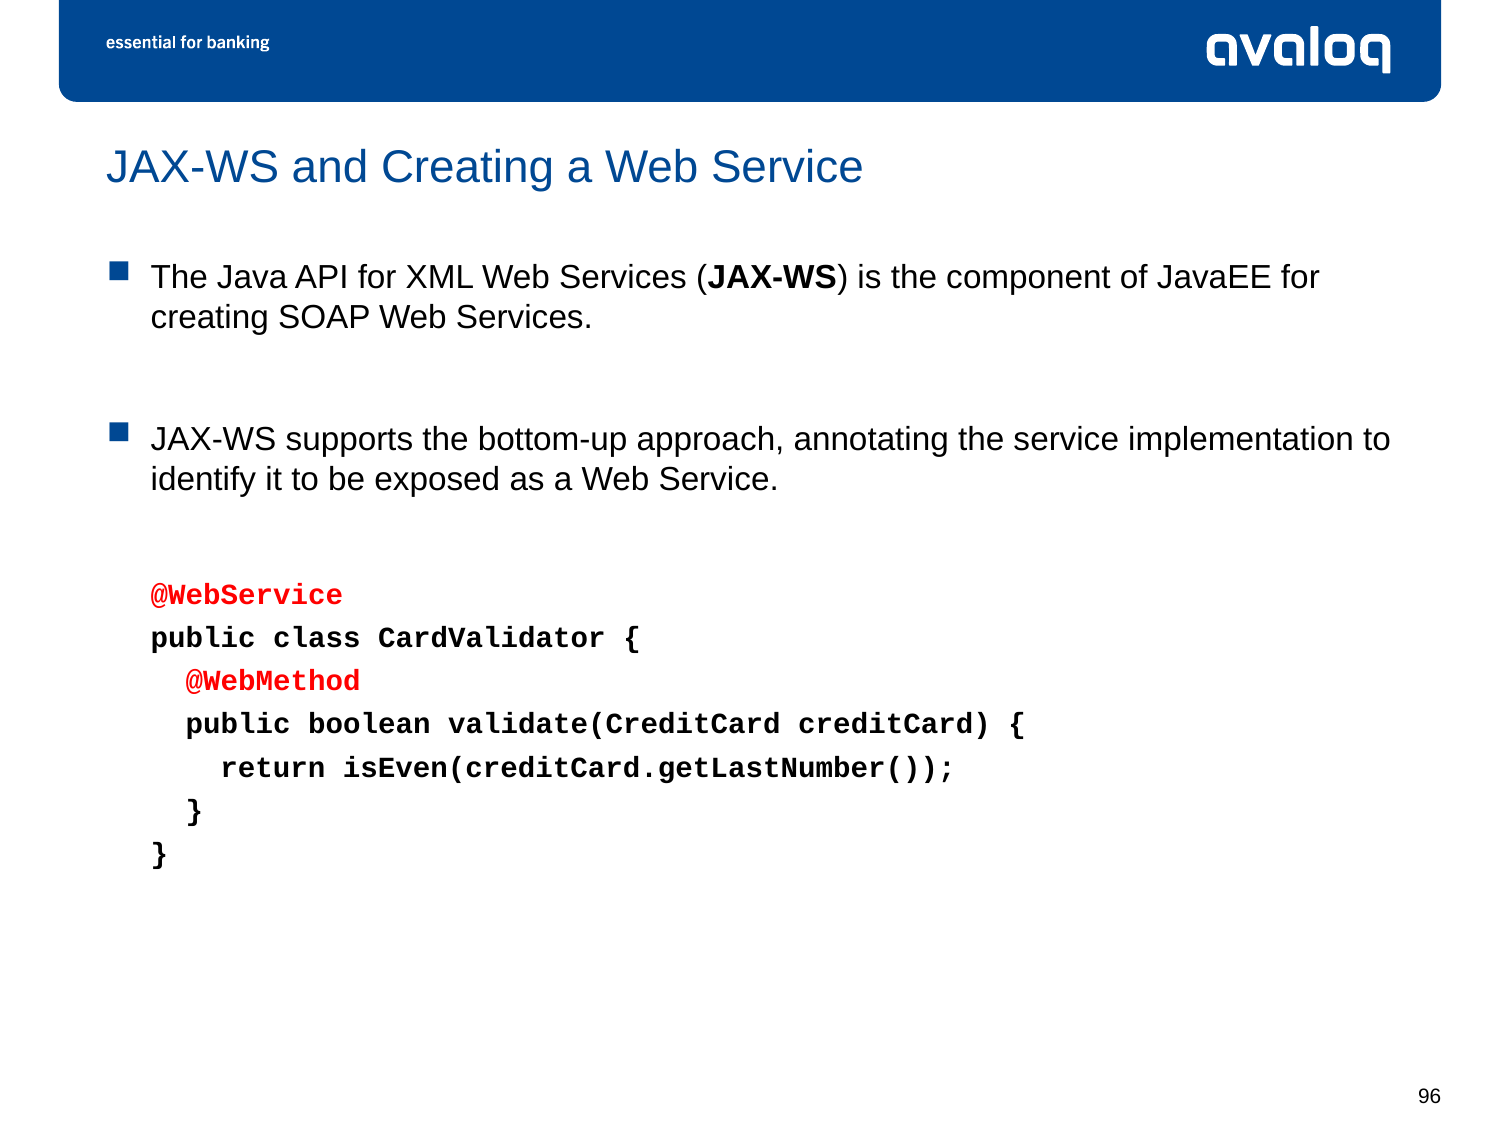

# JAX-WS and Creating a Web Service
The Java API for XML Web Services (JAX-WS) is the component of JavaEE for creating SOAP Web Services.

JAX-WS supports the bottom-up approach, annotating the service implementation to identify it to be exposed as a Web Service.

@WebService
public class CardValidator {
  @WebMethod
  public boolean validate(CreditCard creditCard) {
    return isEven(creditCard.getLastNumber());
  }
}
96